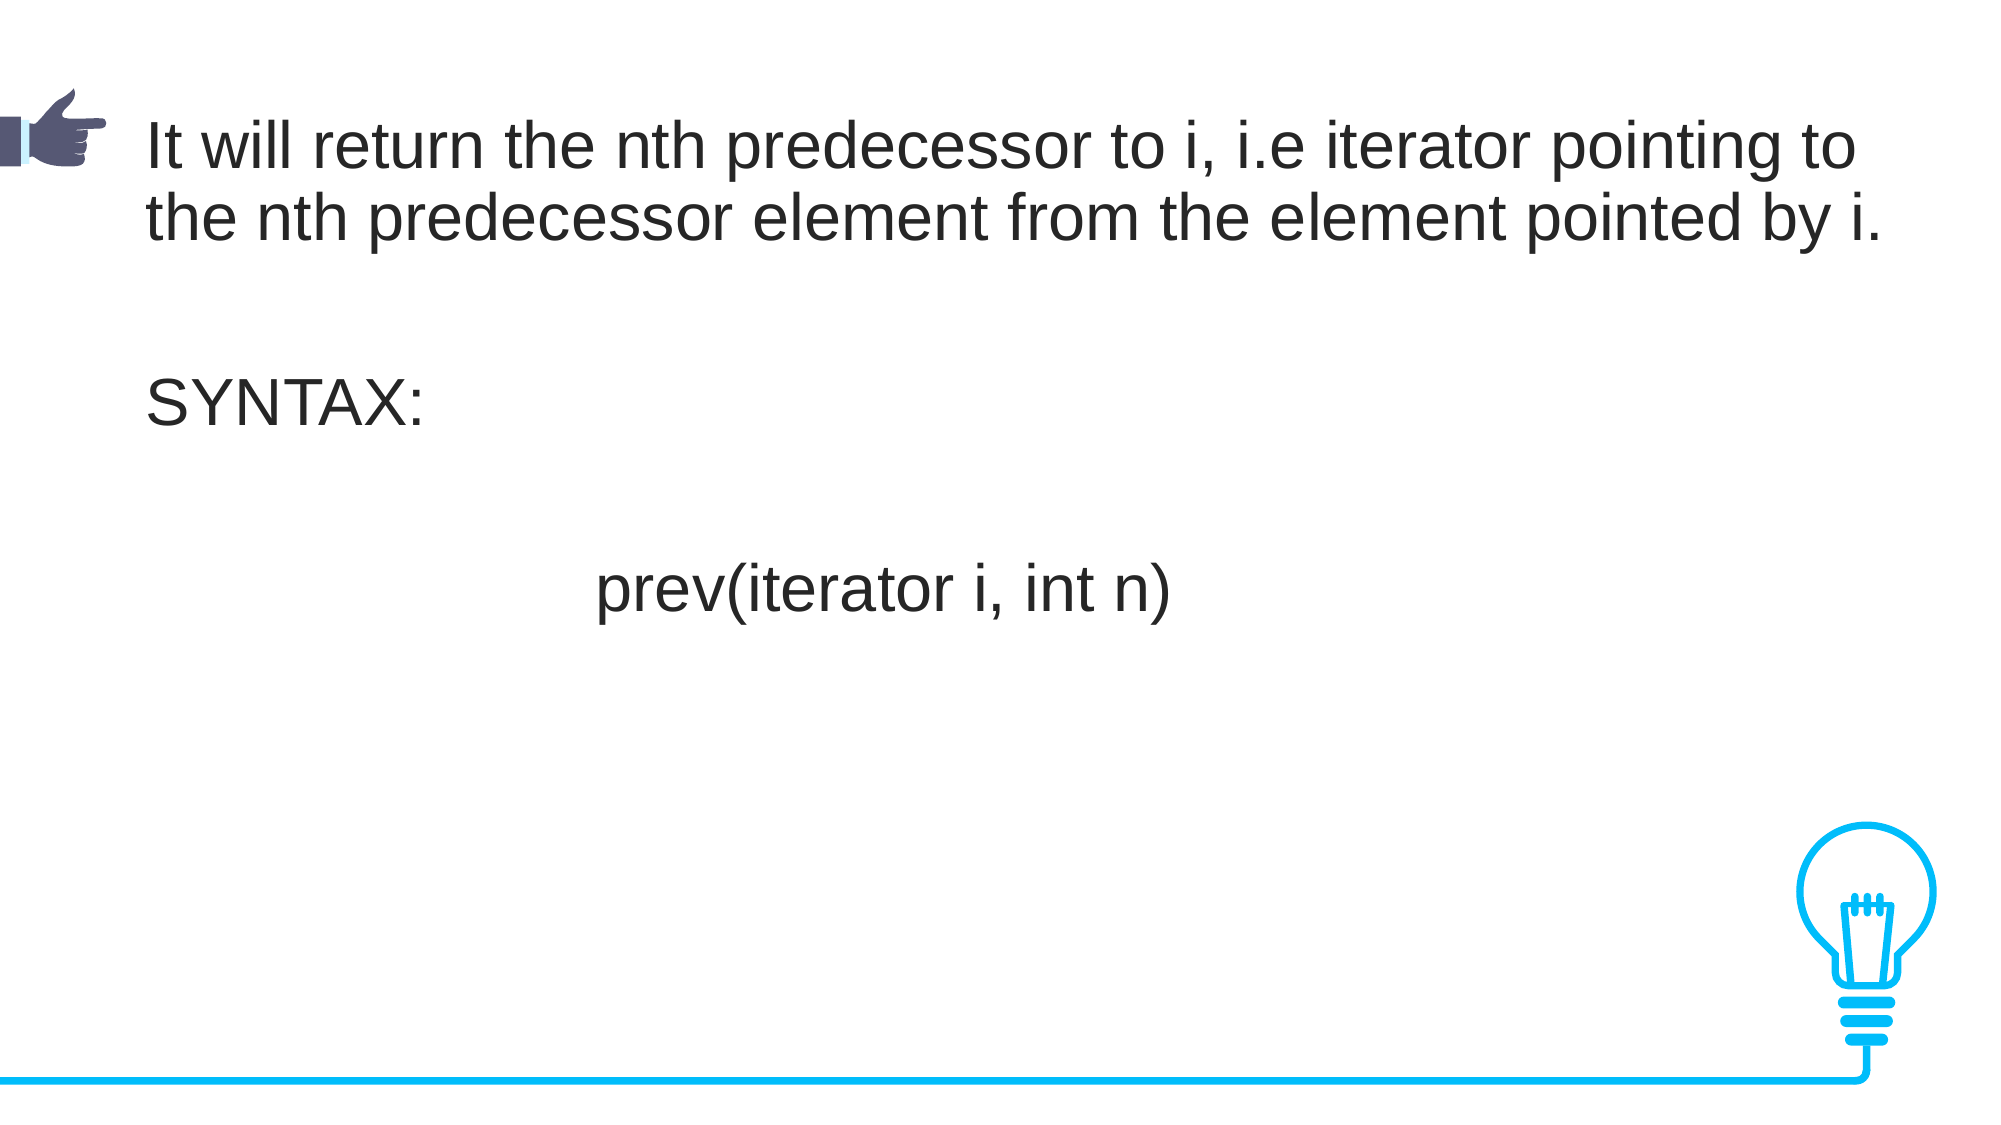

It will return the nth predecessor to i, i.e iterator pointing to the nth predecessor element from the element pointed by i.

SYNTAX:

			prev(iterator i, int n)